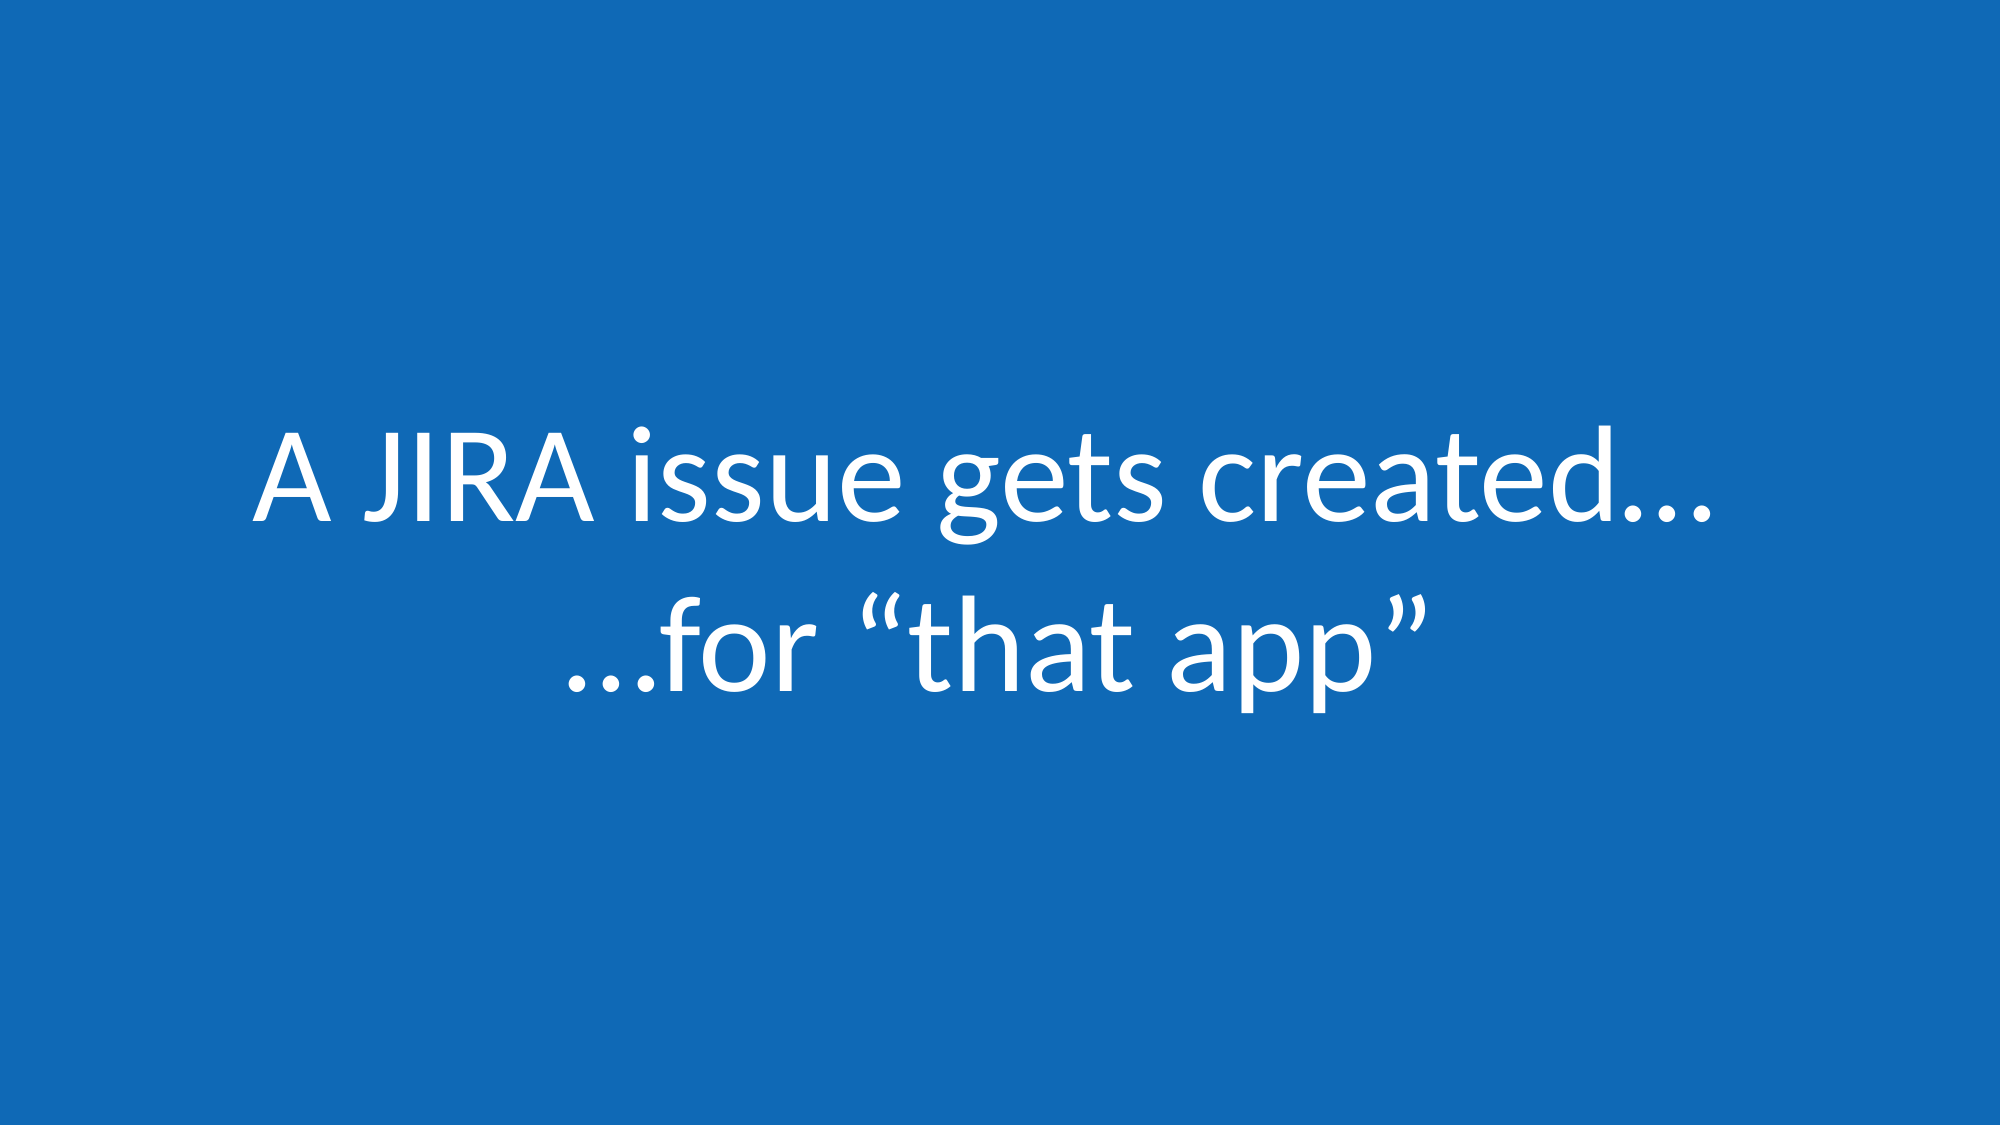

A JIRA issue gets created…
…for “that app”